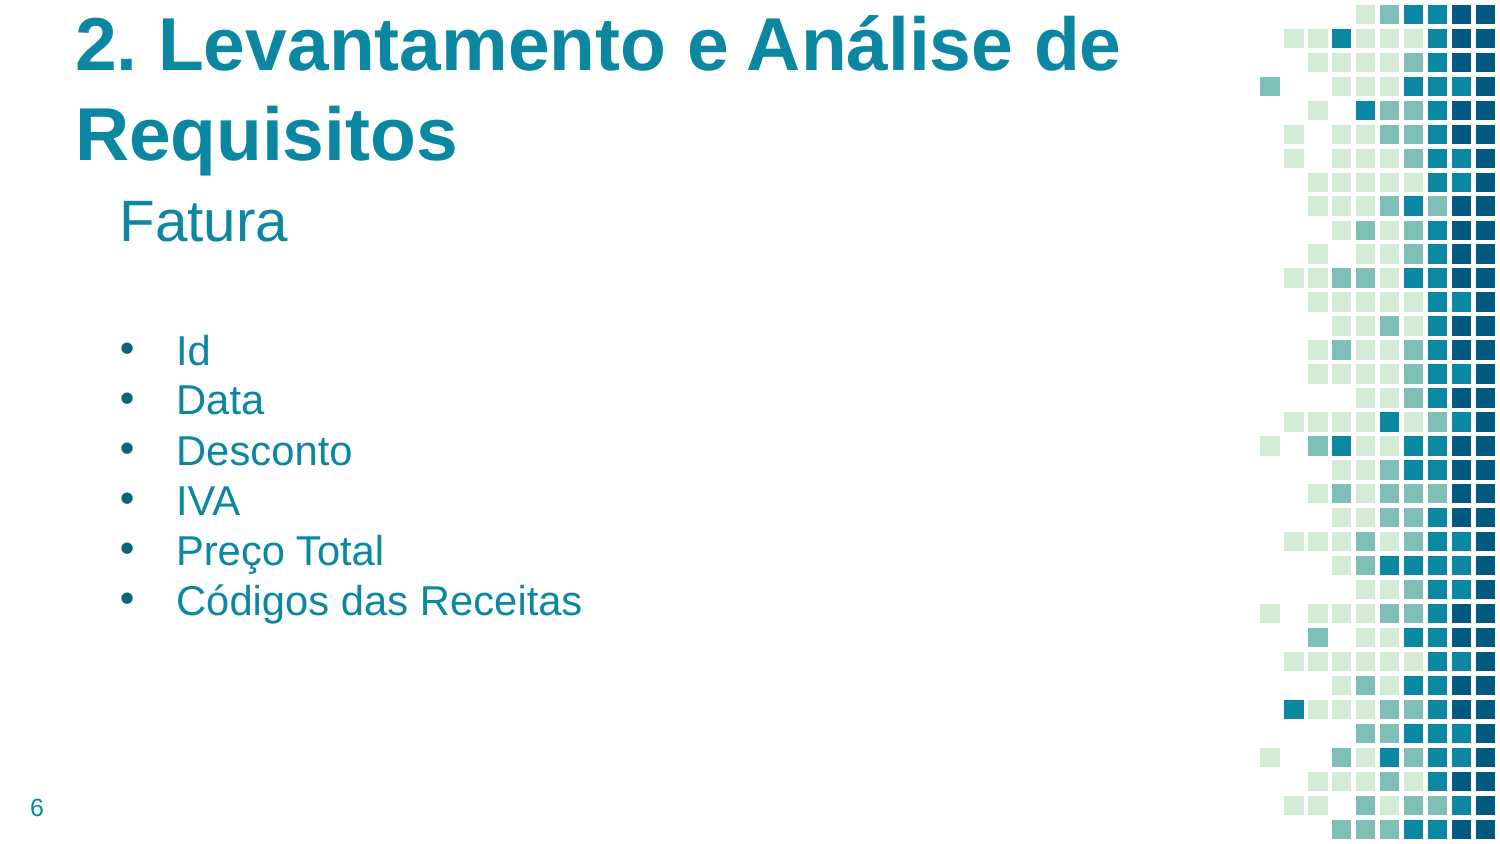

# 2. Levantamento e Análise de Requisitos
Fatura

Id
Data
Desconto
IVA
Preço Total
Códigos das Receitas
6